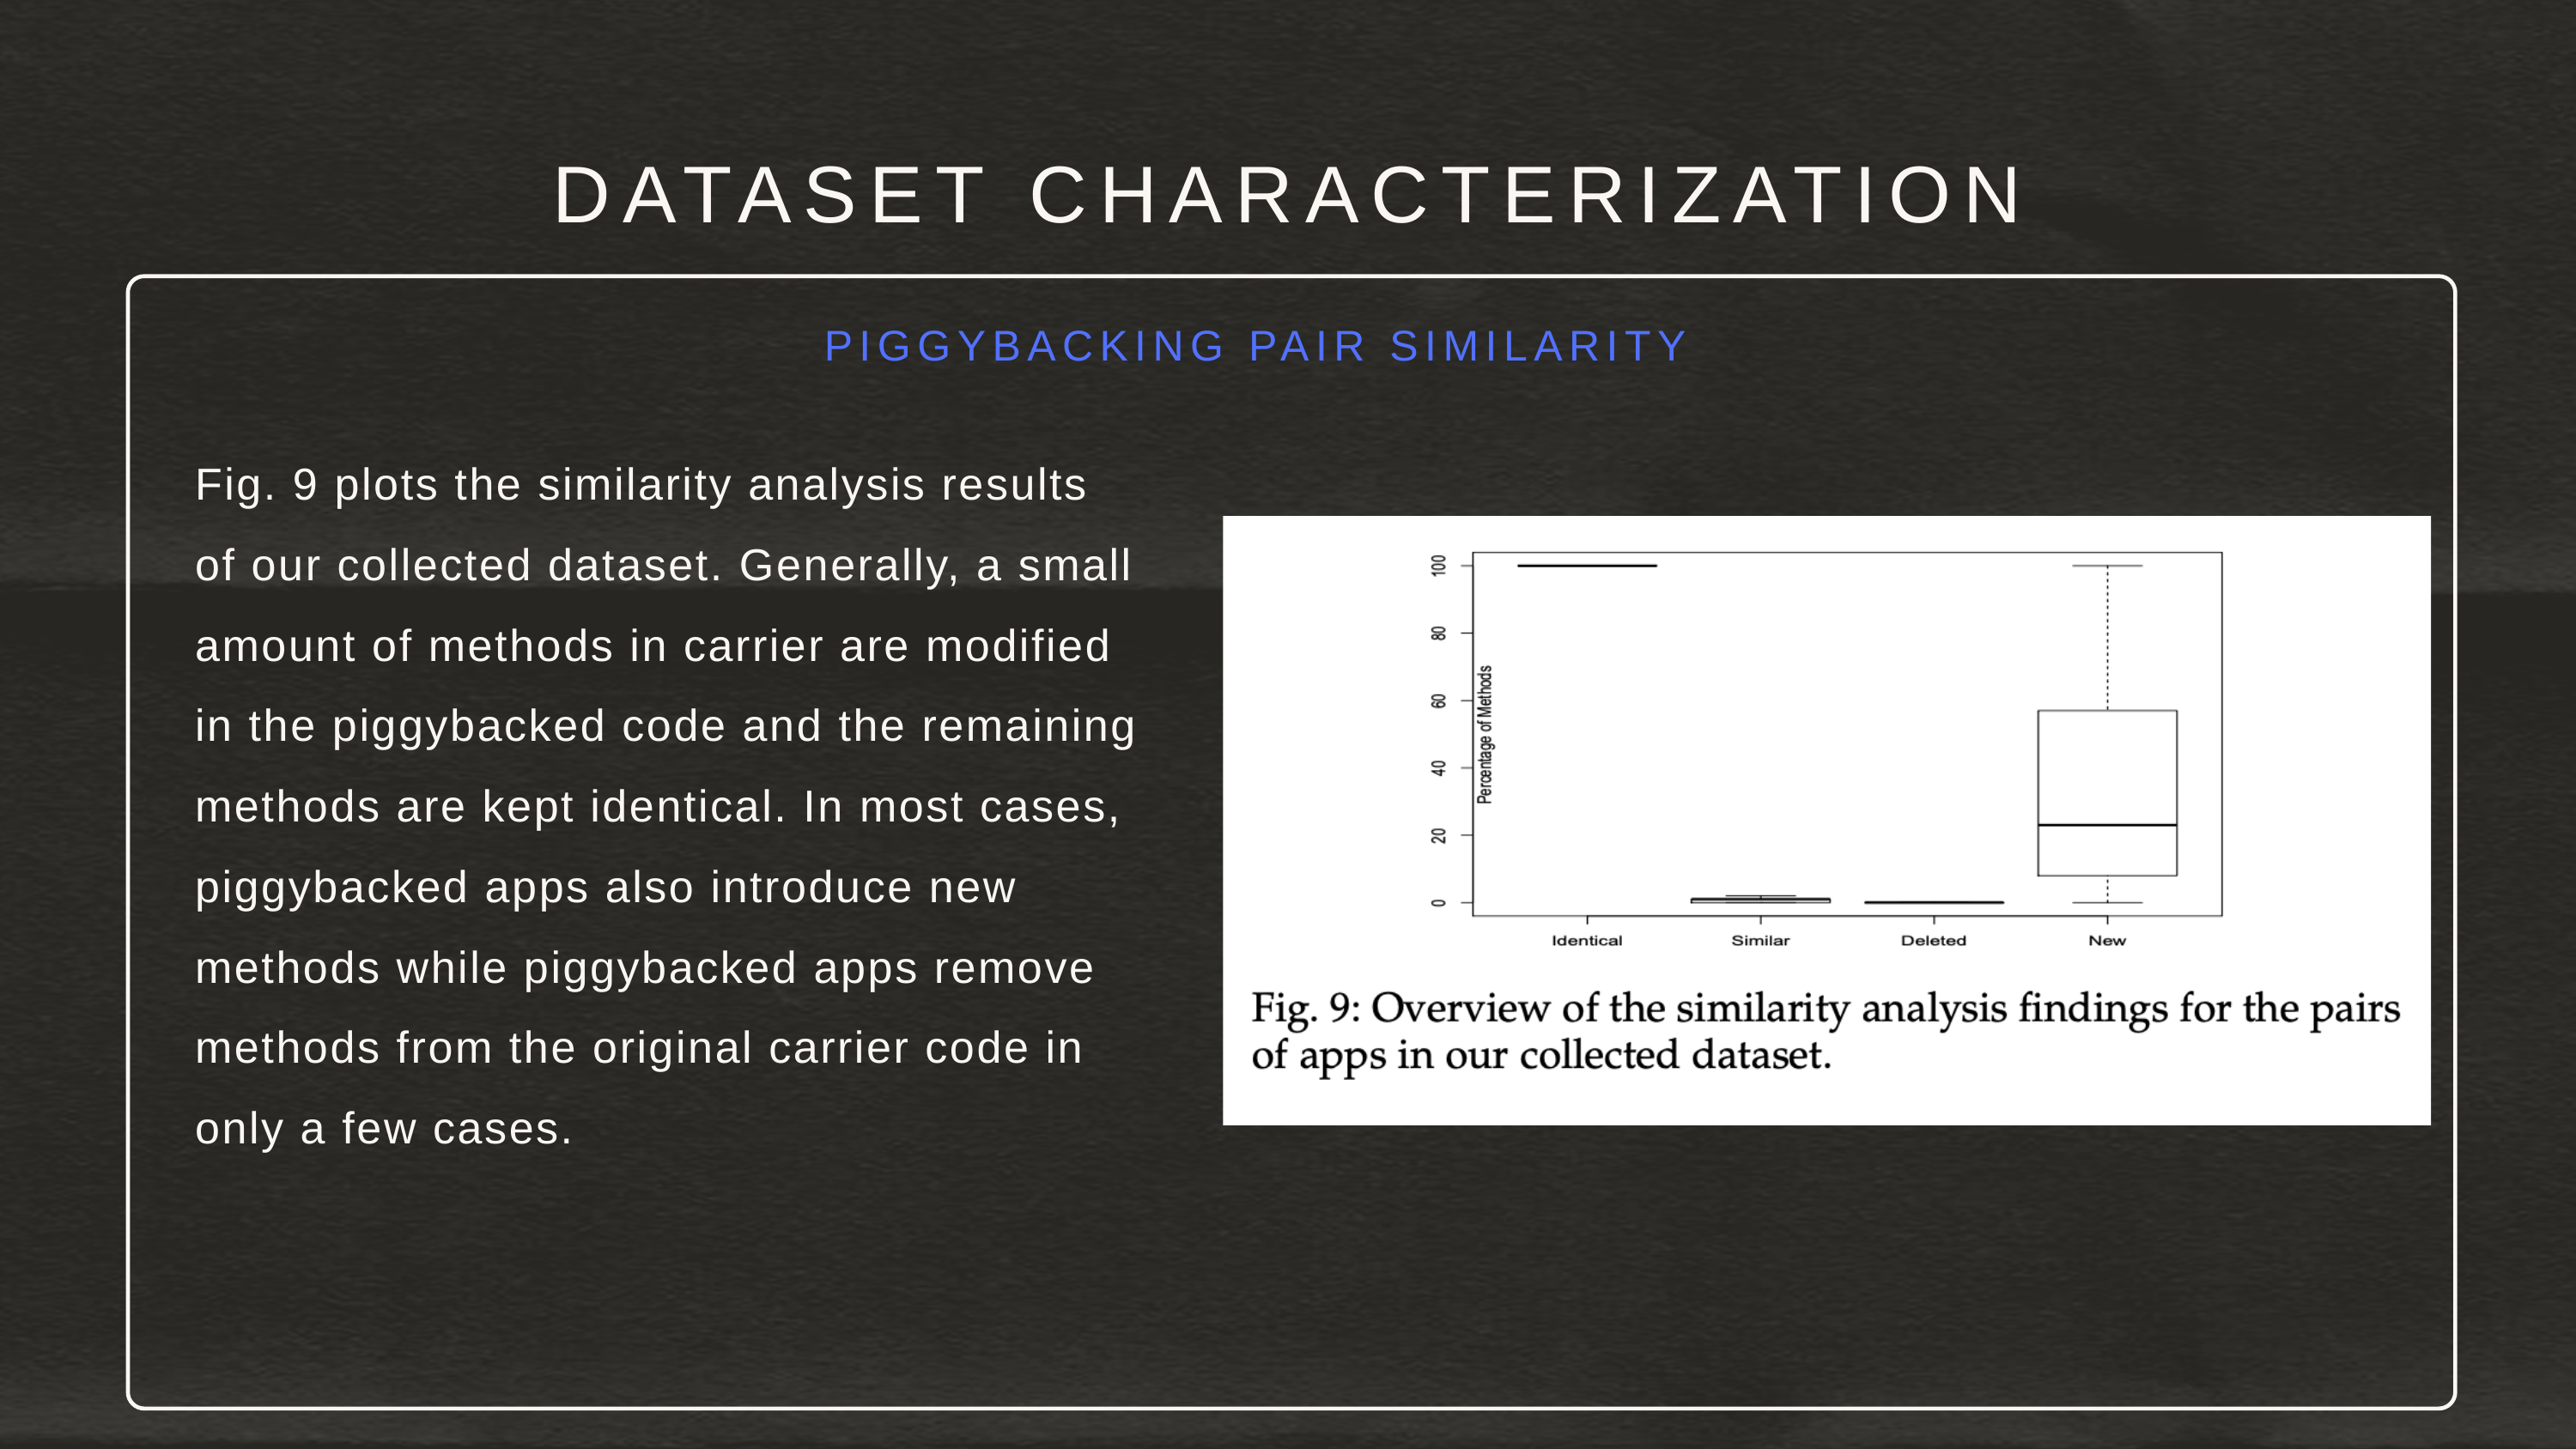

DATASET CHARACTERIZATION

PIGGYBACKING PAIR SIMILARITY
Fig. 9 plots the similarity analysis results of our collected dataset. Generally, a small amount of methods in carrier are modified in the piggybacked code and the remaining methods are kept identical. In most cases, piggybacked apps also introduce new methods while piggybacked apps remove methods from the original carrier code in only a few cases.